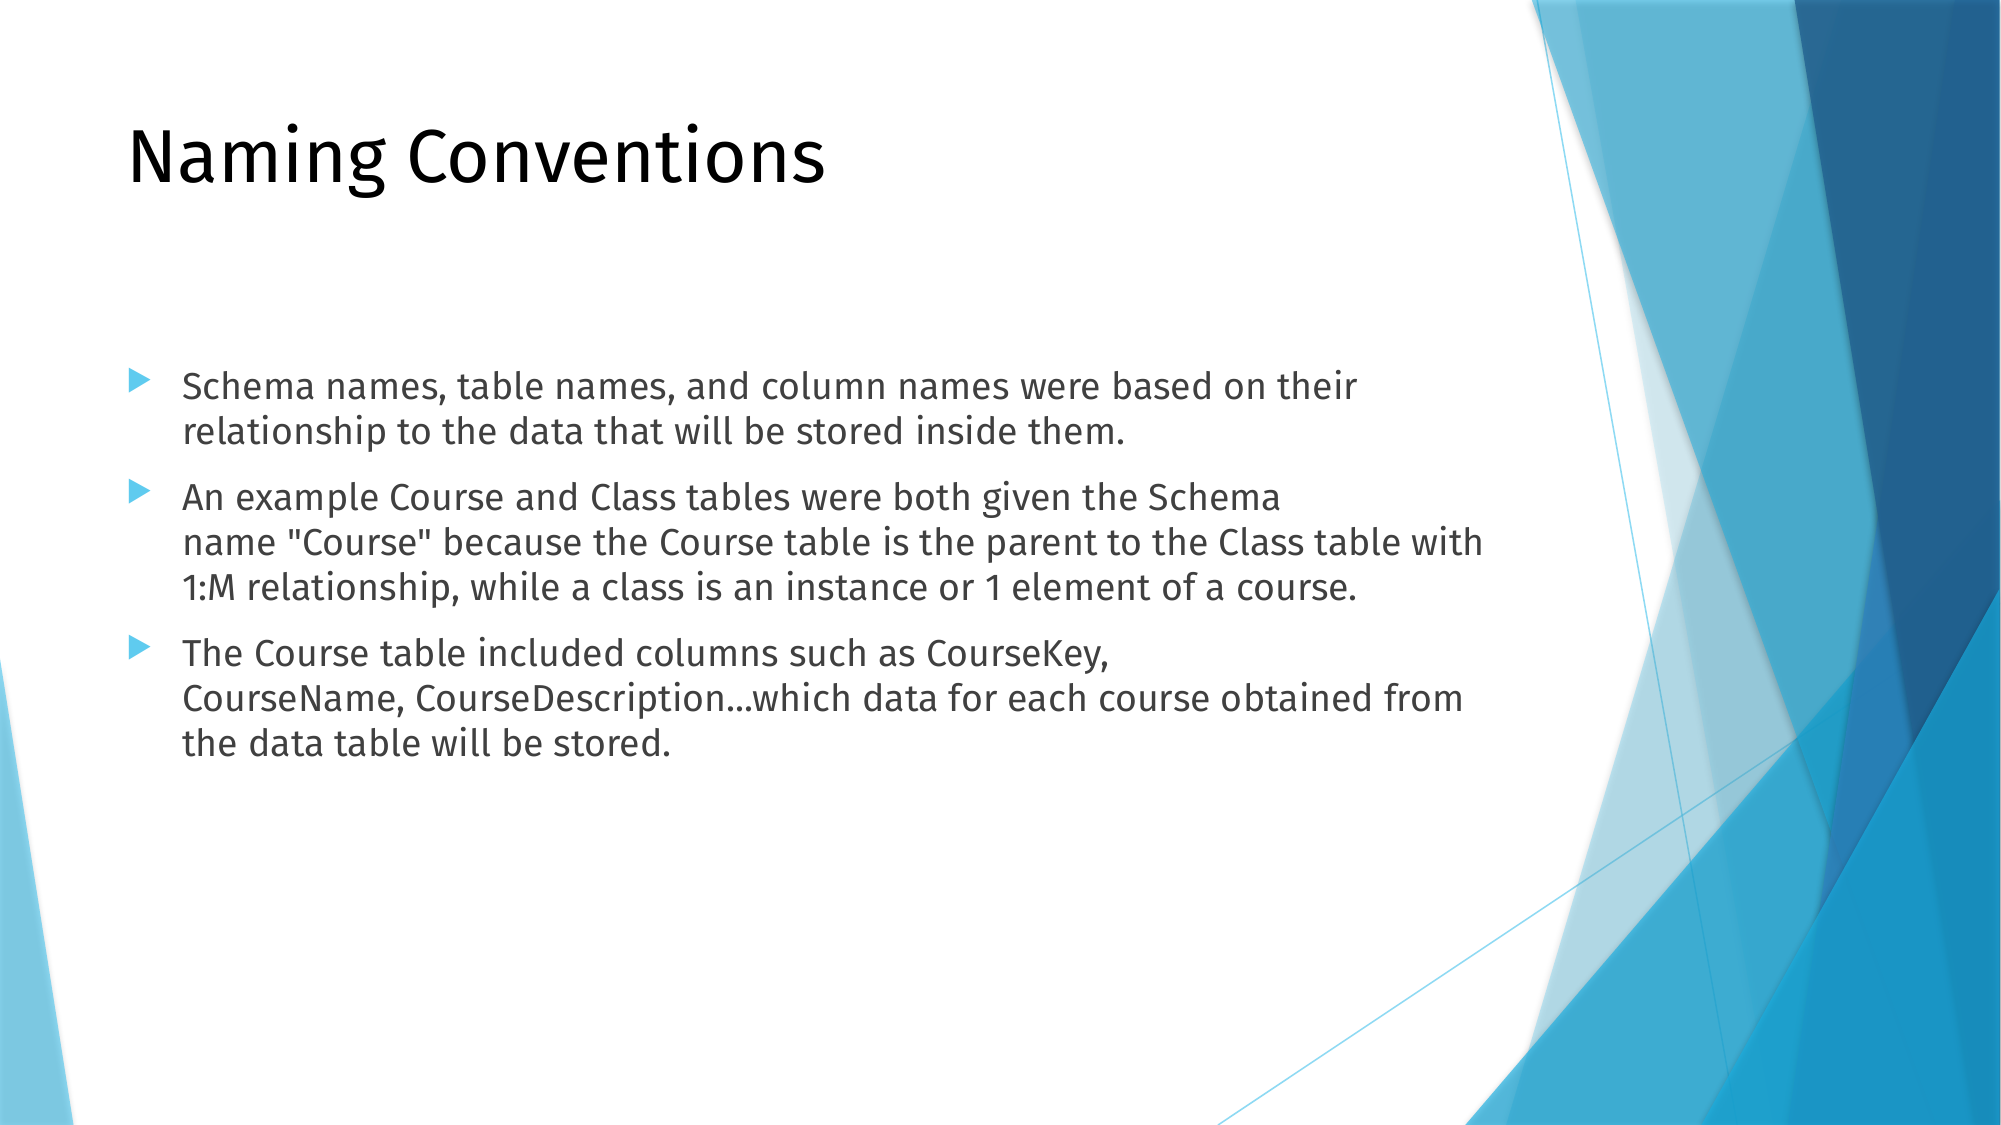

# Naming Conventions
Schema names, table names, and column names were based on their relationship to the data that will be stored inside them.
An example Course and Class tables were both given the Schema name "Course" because the Course table is the parent to the Class table with 1:M relationship, while a class is an instance or 1 element of a course.
The Course table included columns such as CourseKey, CourseName, CourseDescription...which data for each course obtained from the data table will be stored.